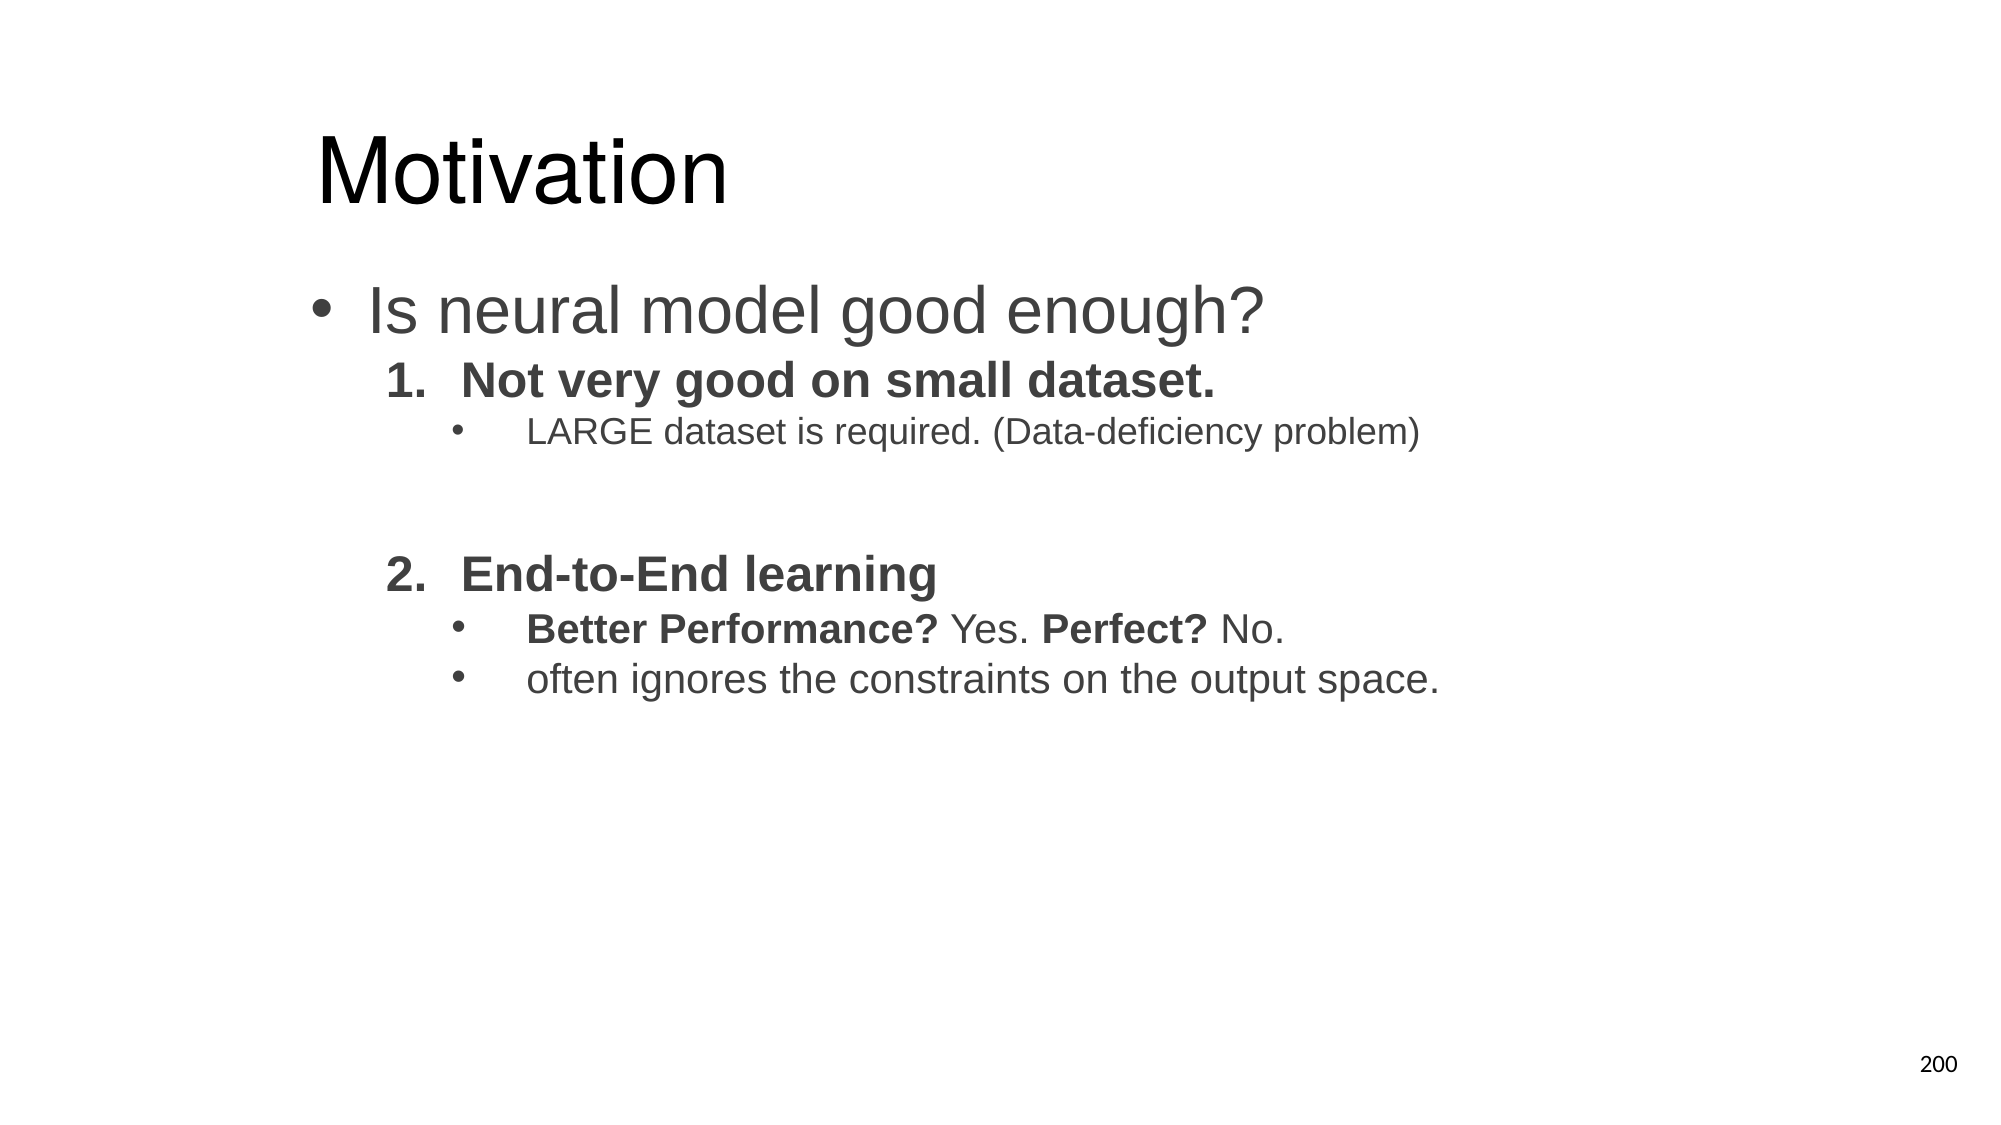

# Motivation
Is neural model good enough?
Not very good on small dataset.
LARGE dataset is required. (Data-deficiency problem)

End-to-End learning
Better Performance? Yes. Perfect? No.
often ignores the constraints on the output space.

200